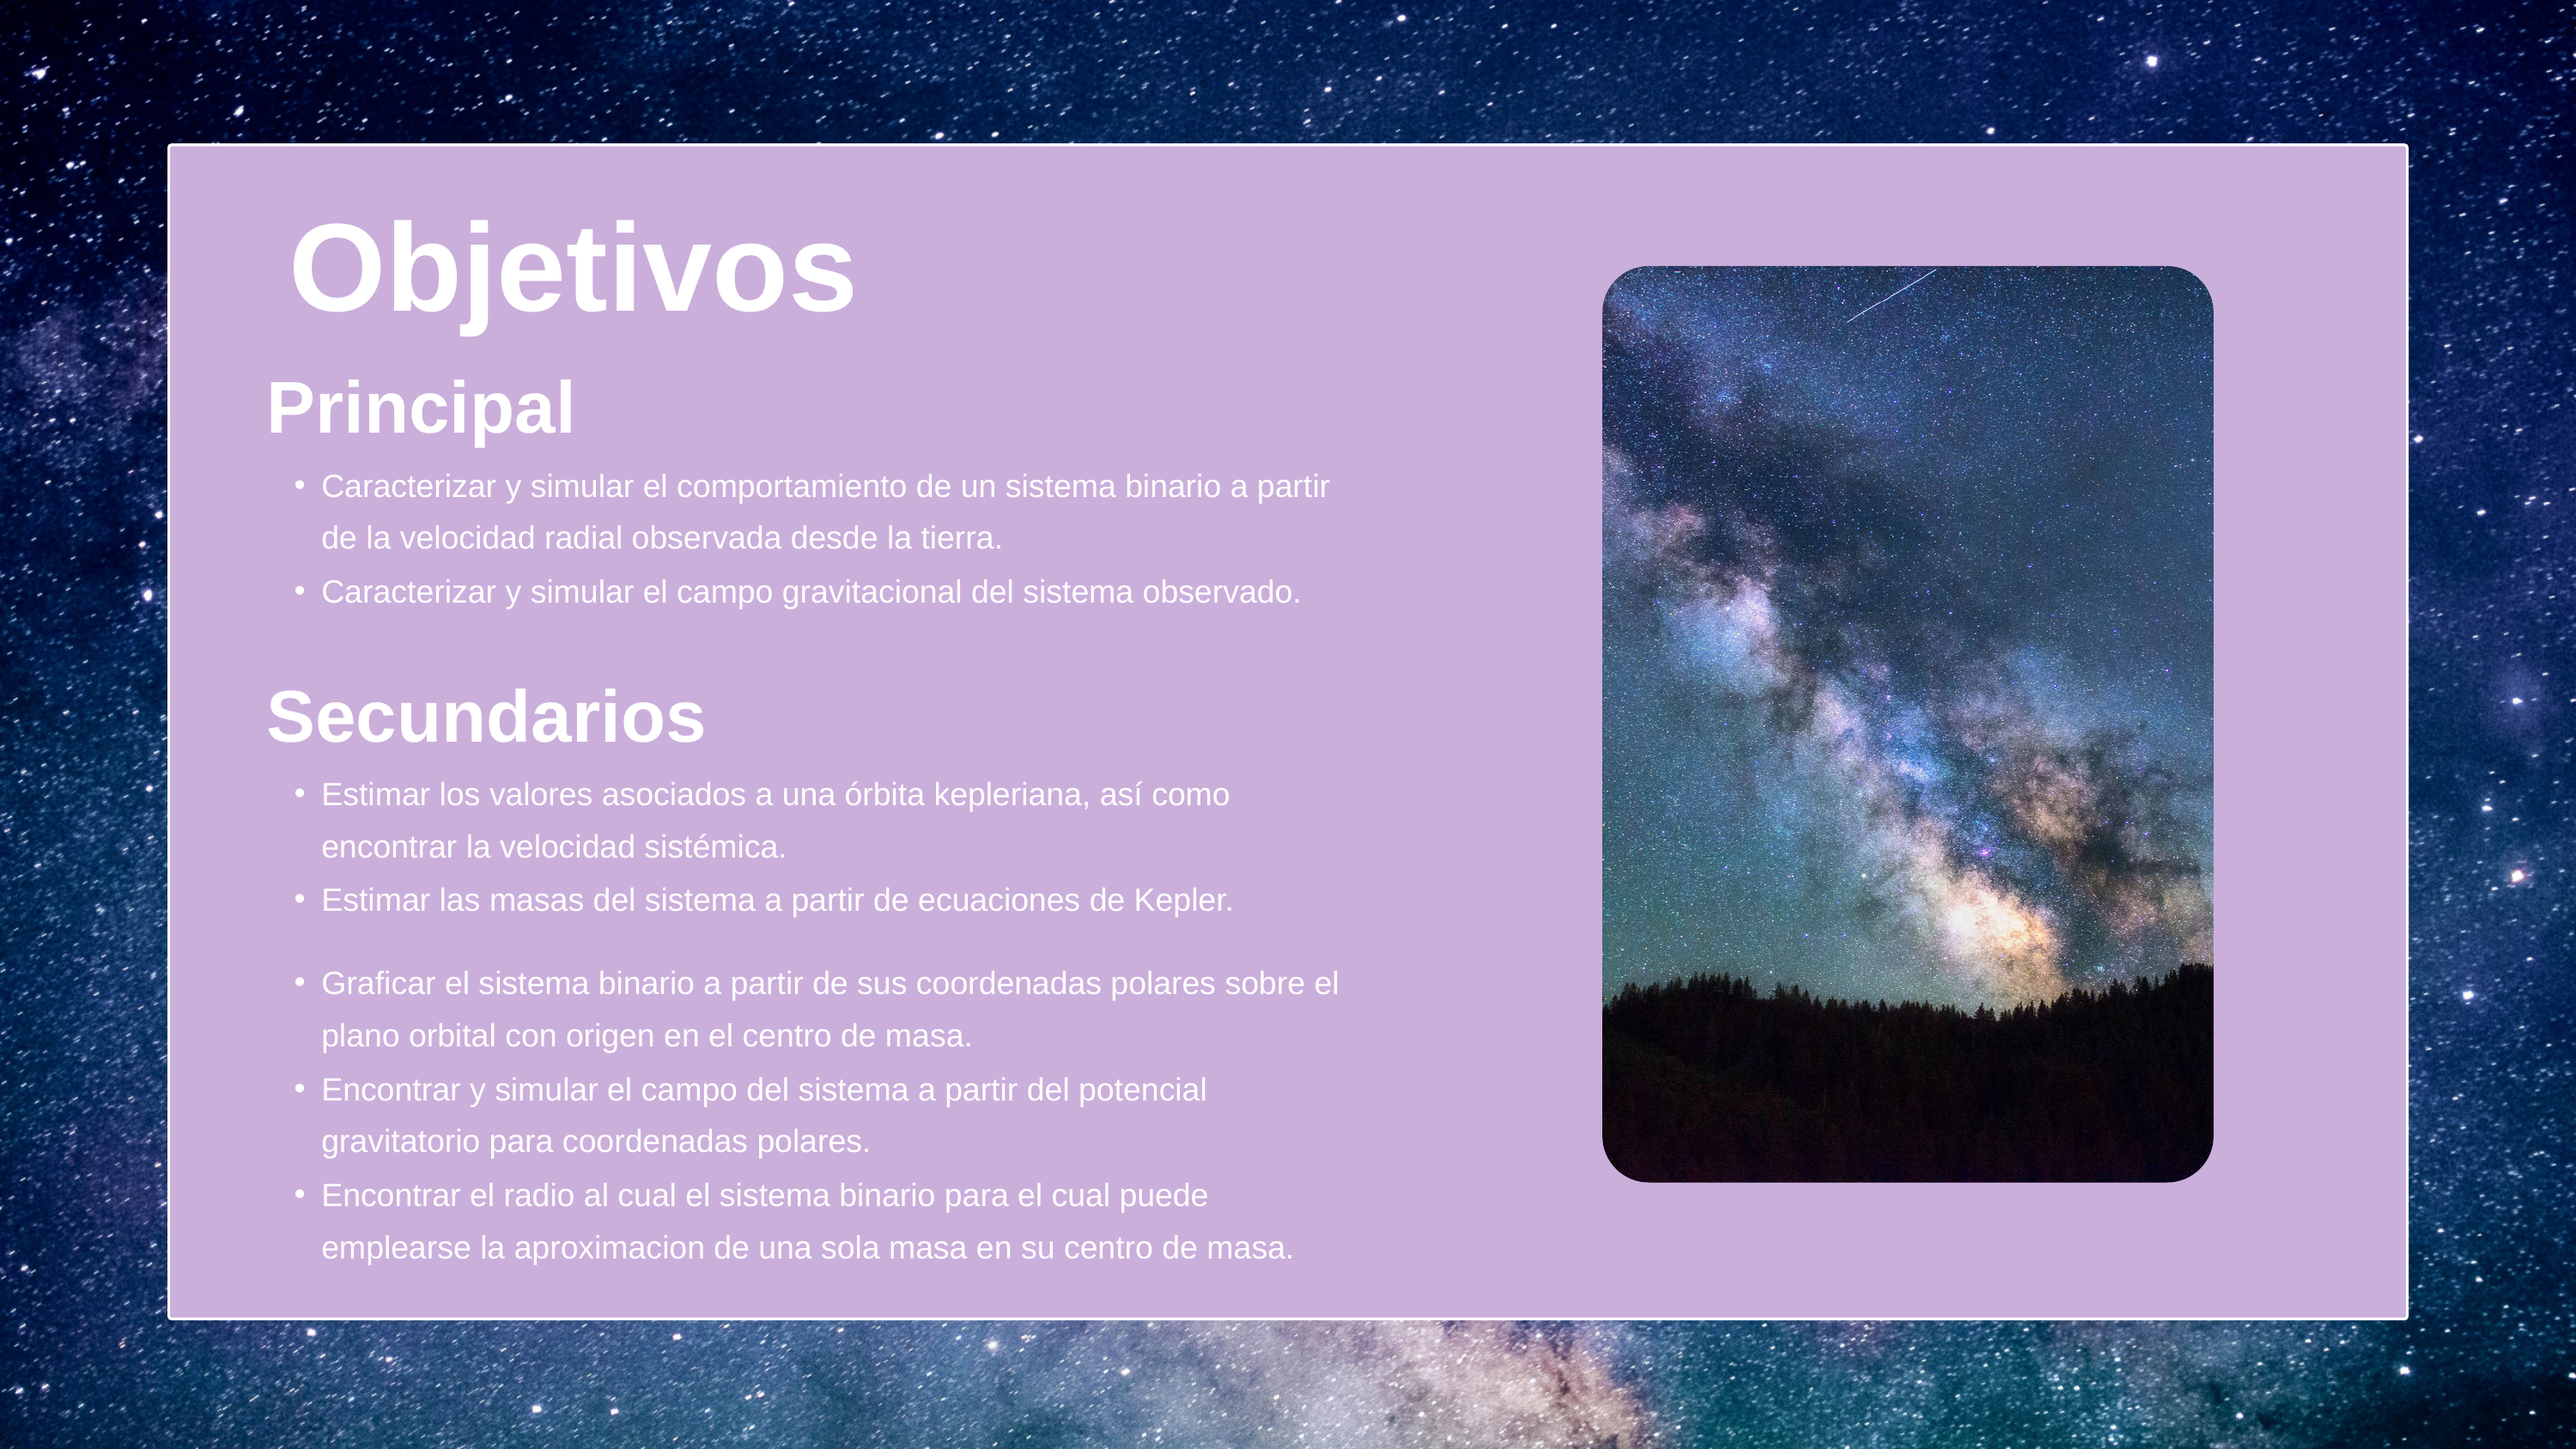

Objetivos

Principal
Caracterizar y simular el comportamiento de un sistema binario a partir de la velocidad radial observada desde la tierra.
Caracterizar y simular el campo gravitacional del sistema observado.
Secundarios
Estimar los valores asociados a una órbita kepleriana, así como encontrar la velocidad sistémica.
Estimar las masas del sistema a partir de ecuaciones de Kepler.
Graficar el sistema binario a partir de sus coordenadas polares sobre el plano orbital con origen en el centro de masa.
Encontrar y simular el campo del sistema a partir del potencial gravitatorio para coordenadas polares.
Encontrar el radio al cual el sistema binario para el cual puede emplearse la aproximacion de una sola masa en su centro de masa.